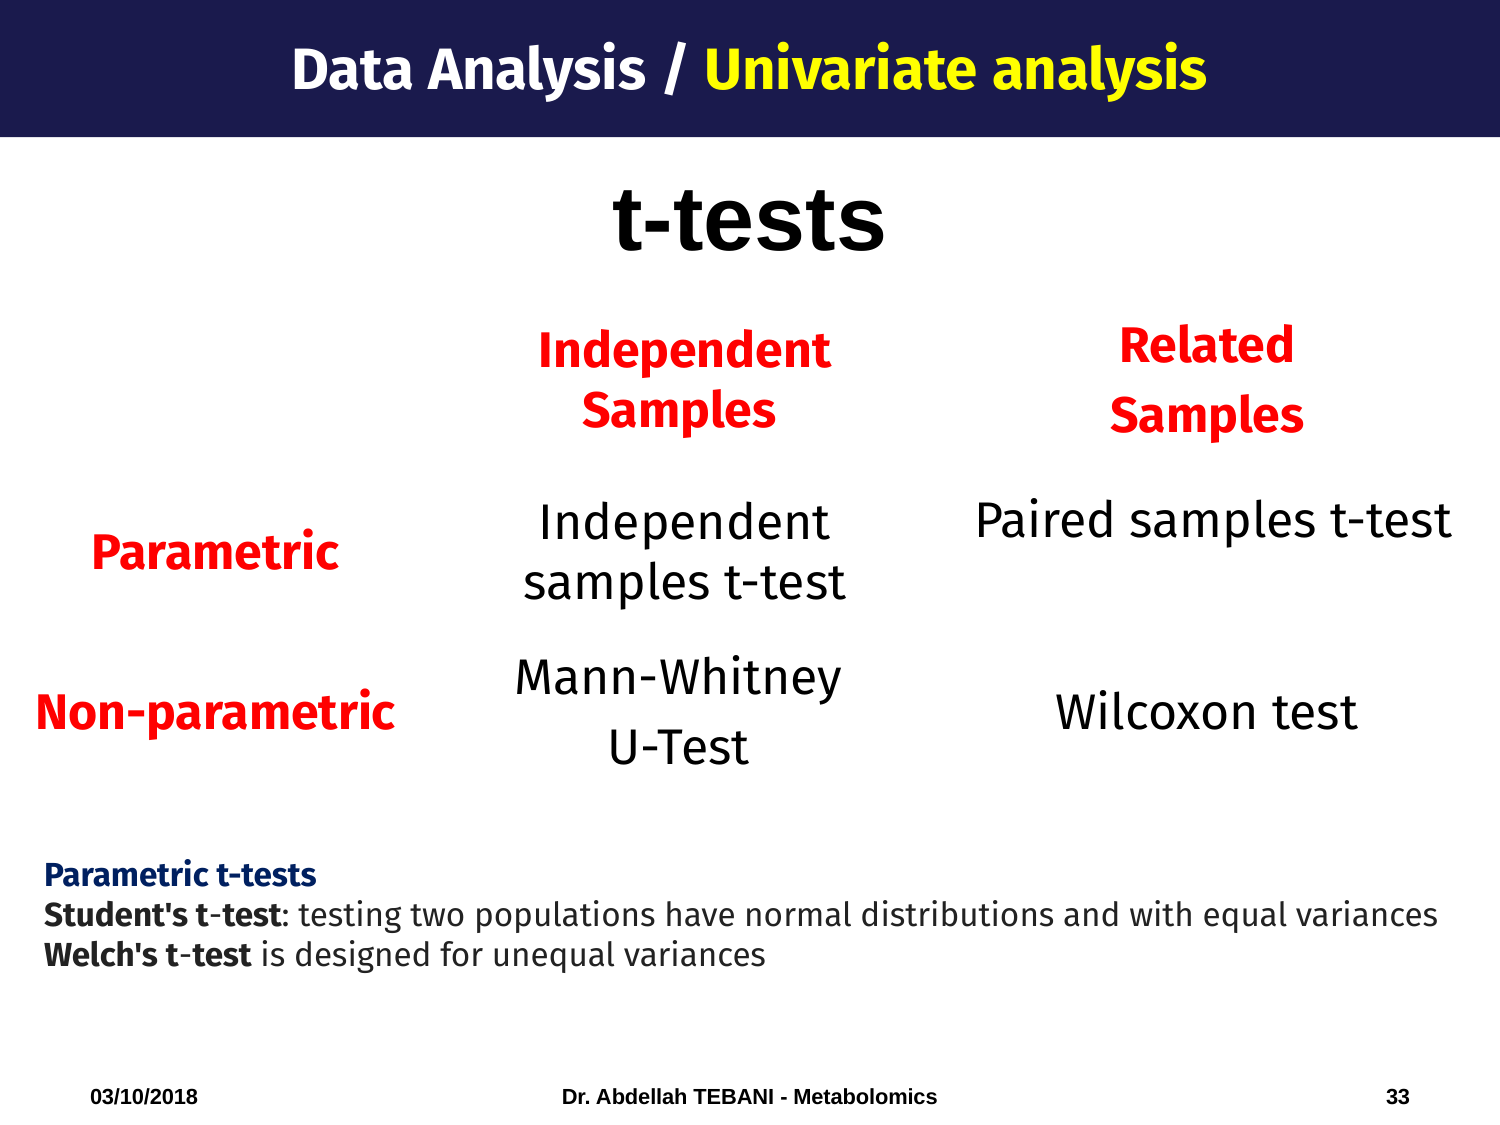

Data Analysis / Univariate analysis
t-tests
|  | Independent Samples | Related Samples |
| --- | --- | --- |
| Parametric | Independent samples t-test | Paired samples t-test |
| Non-parametric | Mann-Whitney U-Test | Wilcoxon test |
Parametric t-tests
Student's t-test: testing two populations have normal distributions and with equal variances
Welch's t-test is designed for unequal variances
03/10/2018
Dr. Abdellah TEBANI - Metabolomics
33